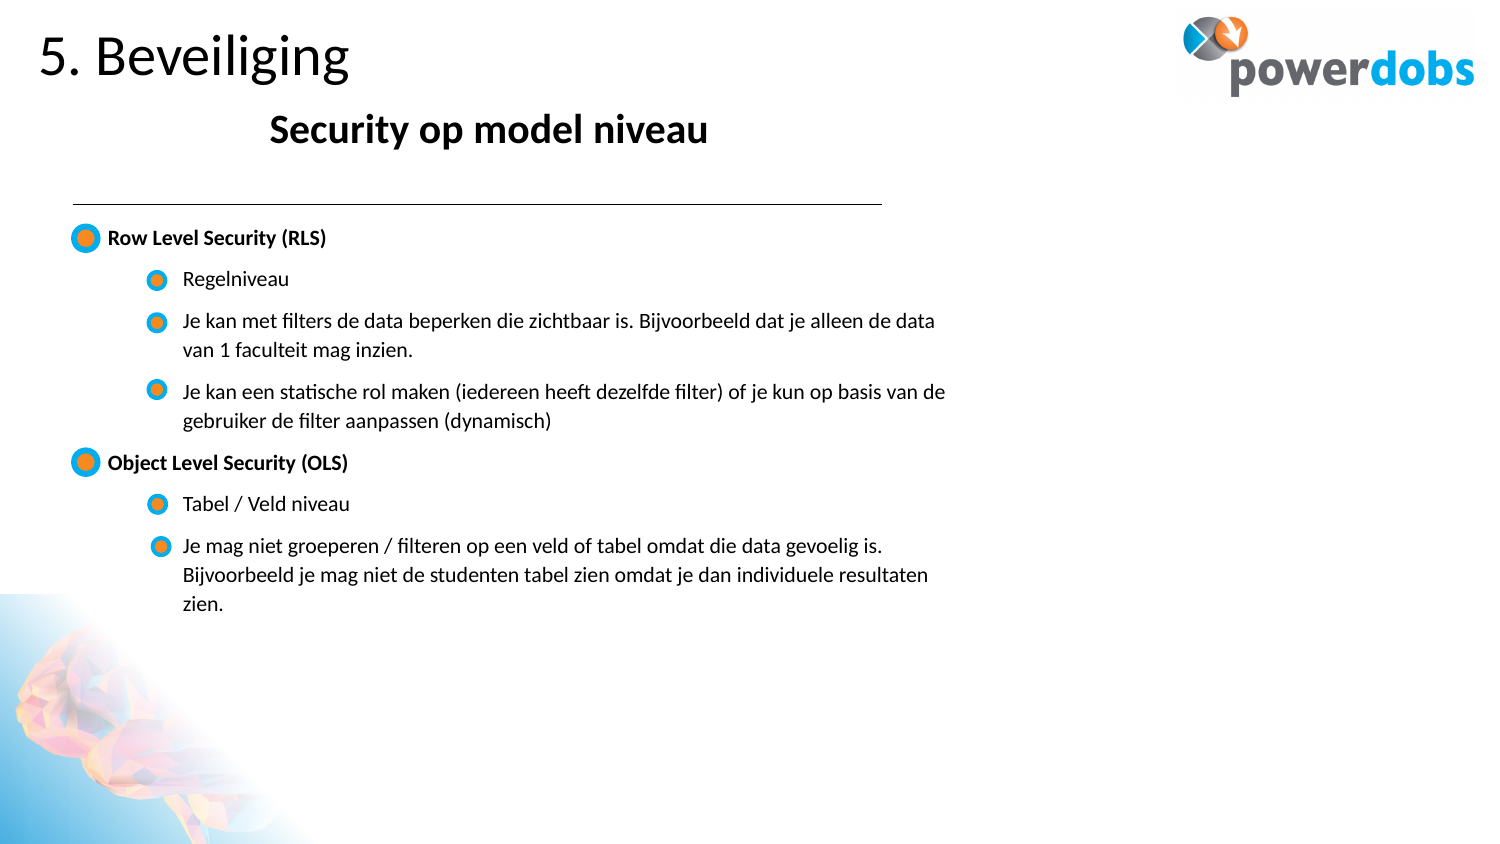

# 5. Beveiliging
Security op model niveau
Row Level Security (RLS)
Regelniveau
Je kan met filters de data beperken die zichtbaar is. Bijvoorbeeld dat je alleen de data van 1 faculteit mag inzien.
Je kan een statische rol maken (iedereen heeft dezelfde filter) of je kun op basis van de gebruiker de filter aanpassen (dynamisch)
Object Level Security (OLS)
Tabel / Veld niveau
Je mag niet groeperen / filteren op een veld of tabel omdat die data gevoelig is.
Bijvoorbeeld je mag niet de studenten tabel zien omdat je dan individuele resultaten zien.